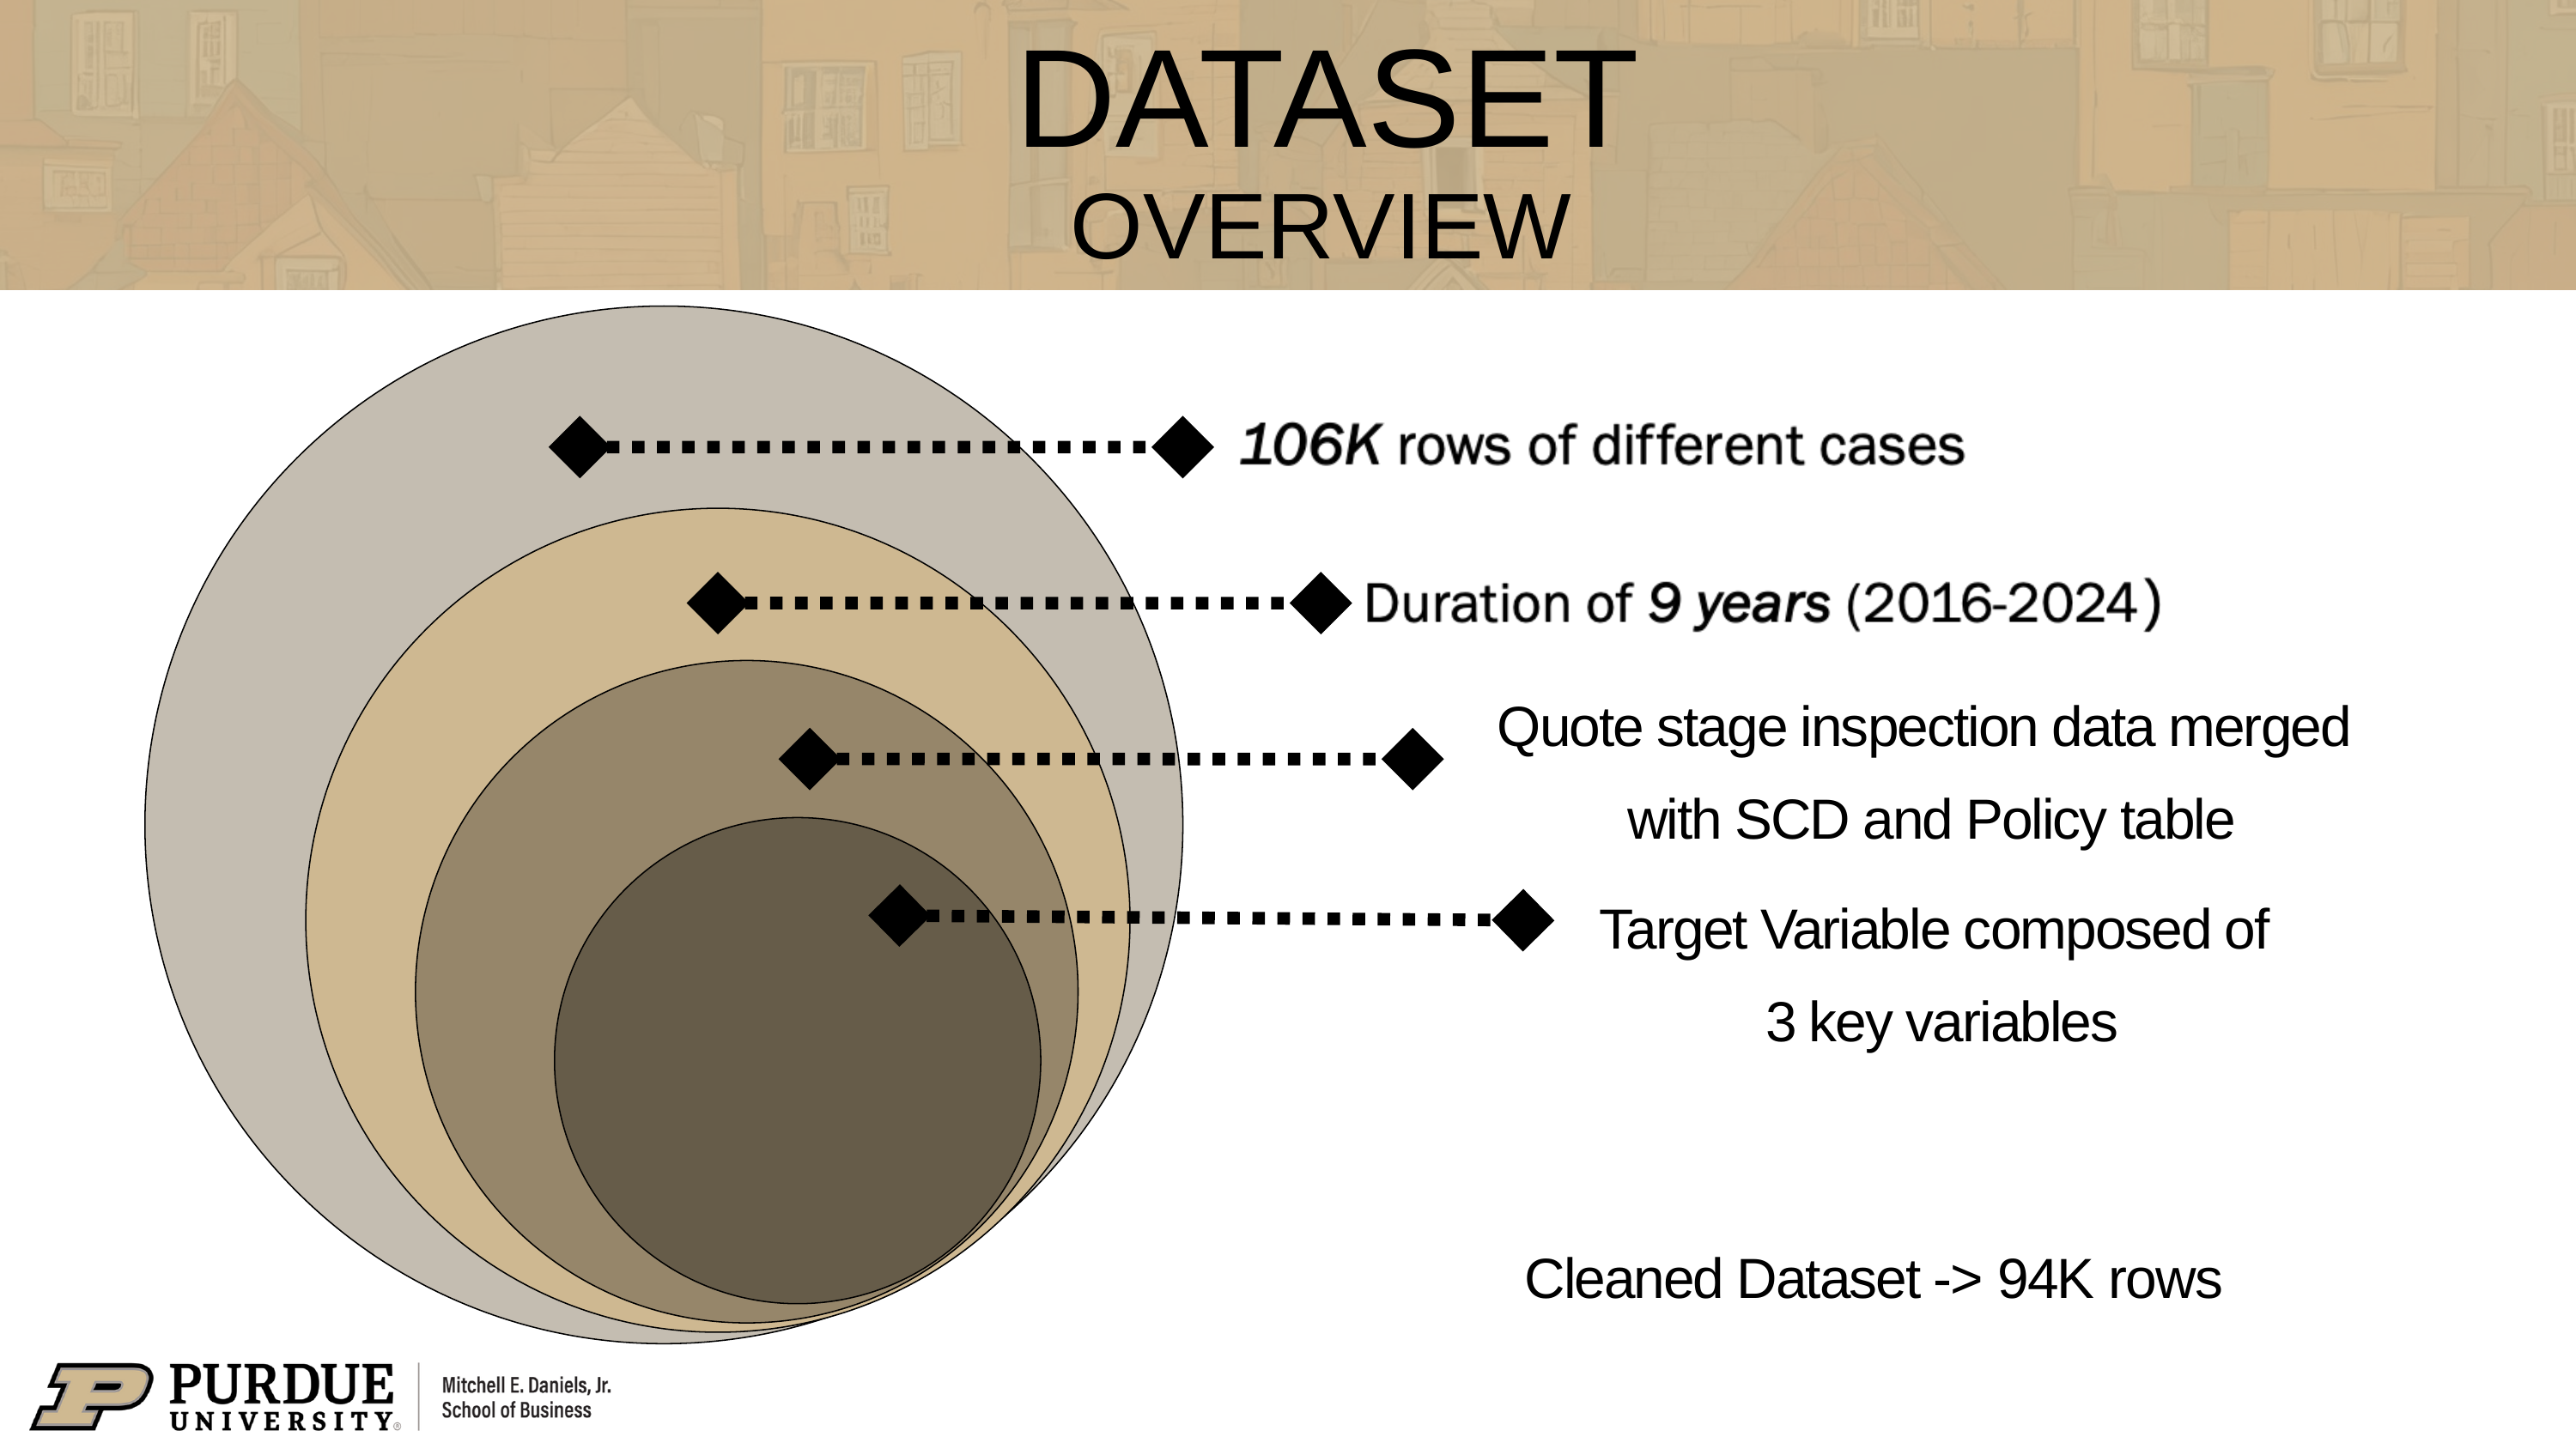

DATASET
 OVERVIEW

Quote stage inspection data merged
with SCD and Policy table

Target Variable composed of
3 key variables

Cleaned Dataset -> 94K rows